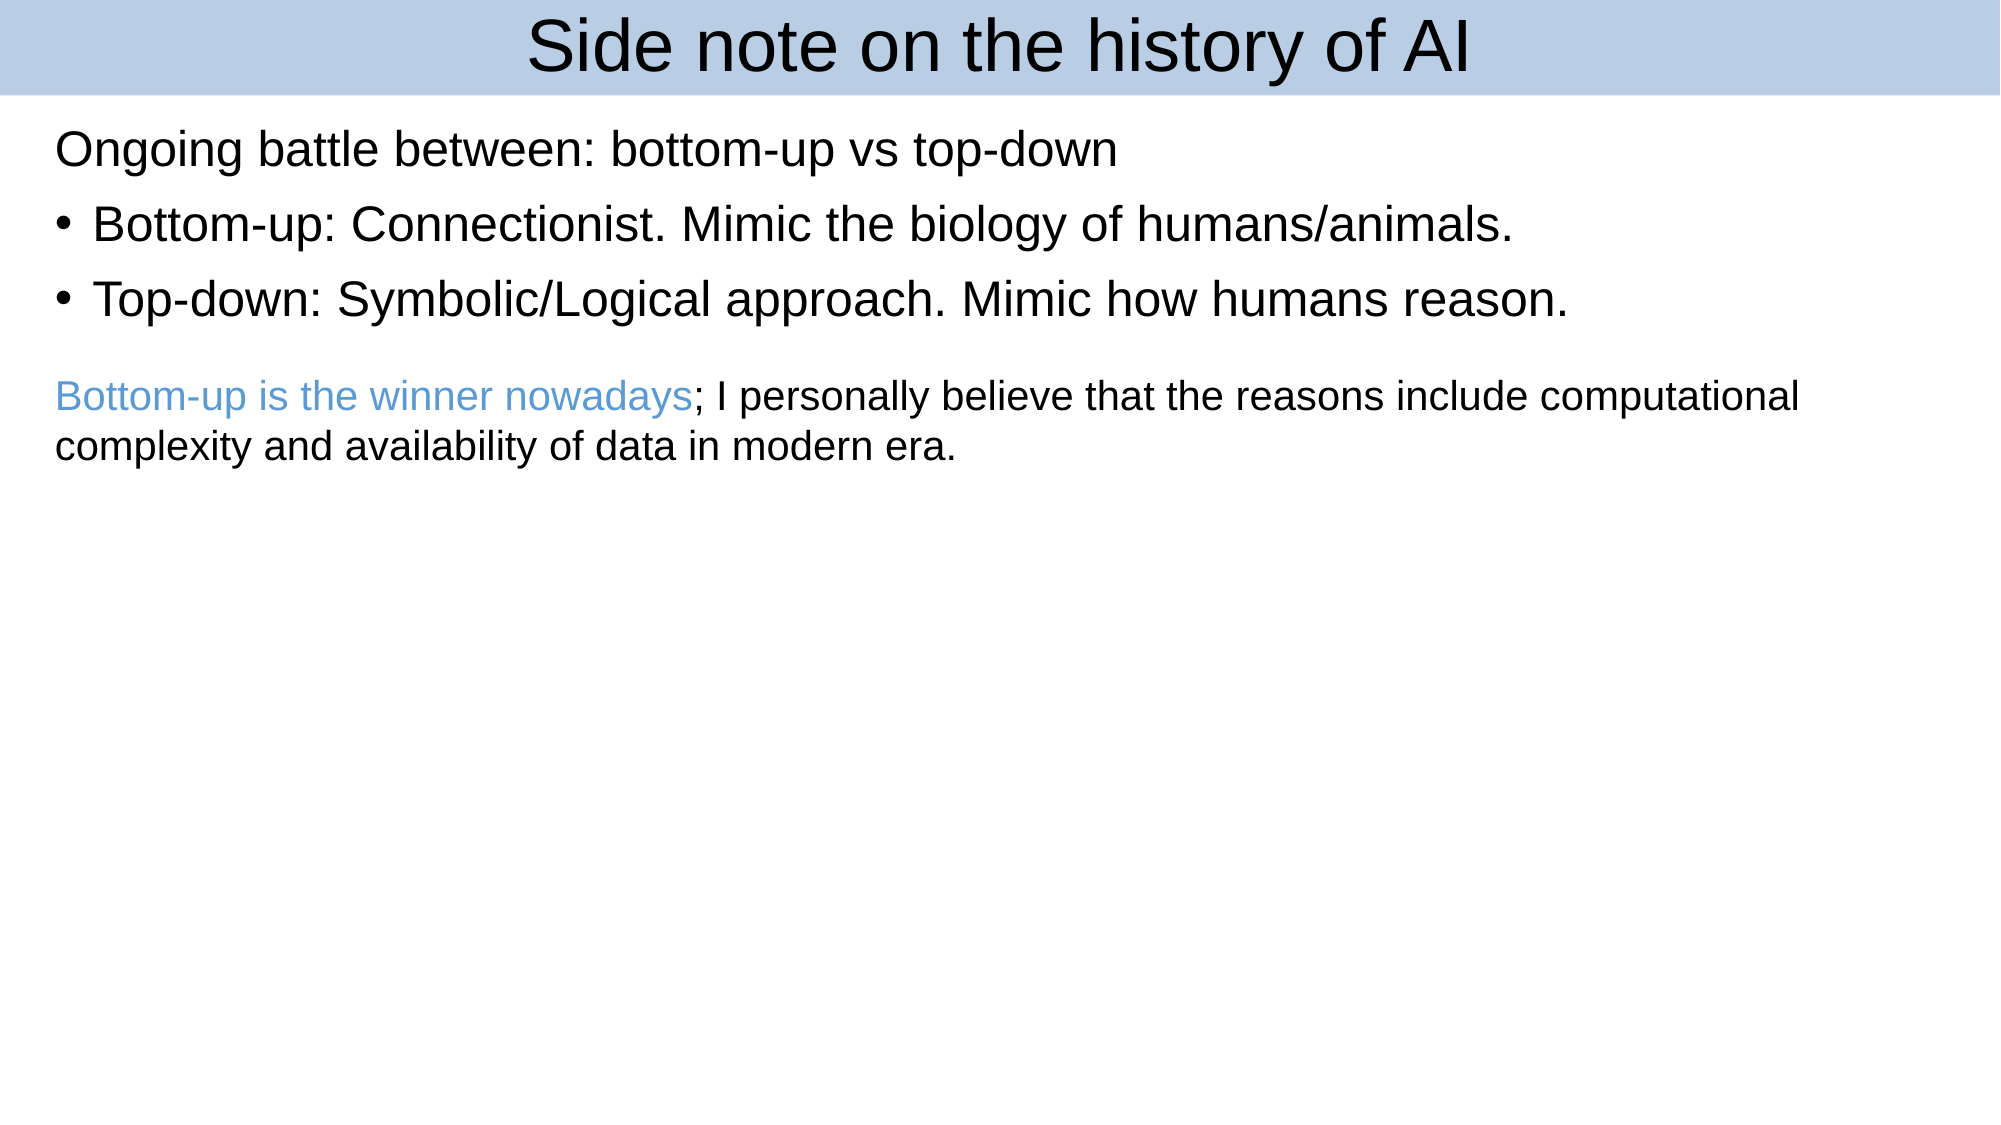

# Side note on the history of AI
61
Ongoing battle between: bottom-up vs top-down
Bottom-up: Connectionist. Mimic the biology of humans/animals.
Top-down: Symbolic/Logical approach. Mimic how humans reason.
Bottom-up is the winner nowadays; I personally believe that the reasons include computational complexity and availability of data in modern era.